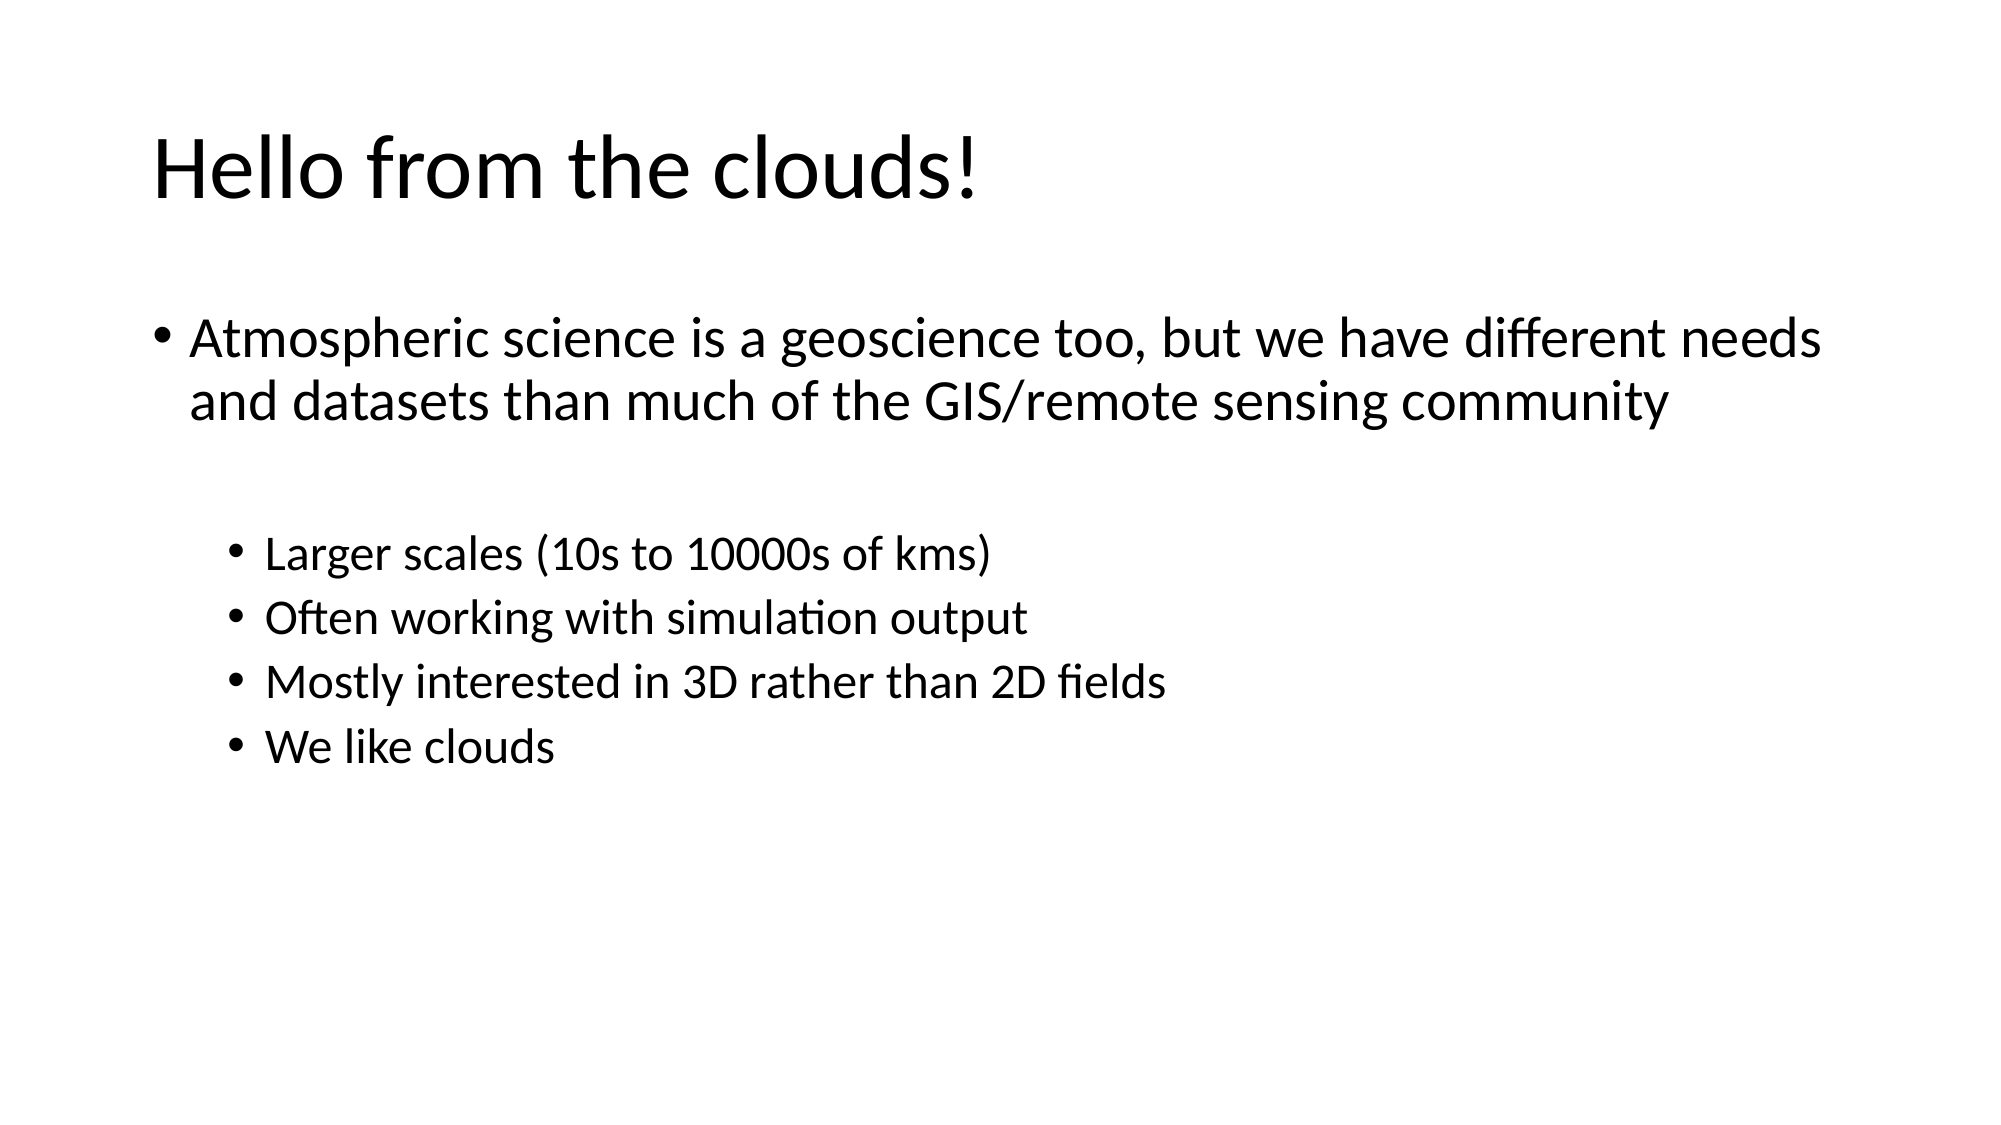

# Hello from the clouds!
Atmospheric science is a geoscience too, but we have different needs and datasets than much of the GIS/remote sensing community

Larger scales (10s to 10000s of kms)
Often working with simulation output
Mostly interested in 3D rather than 2D fields
We like clouds